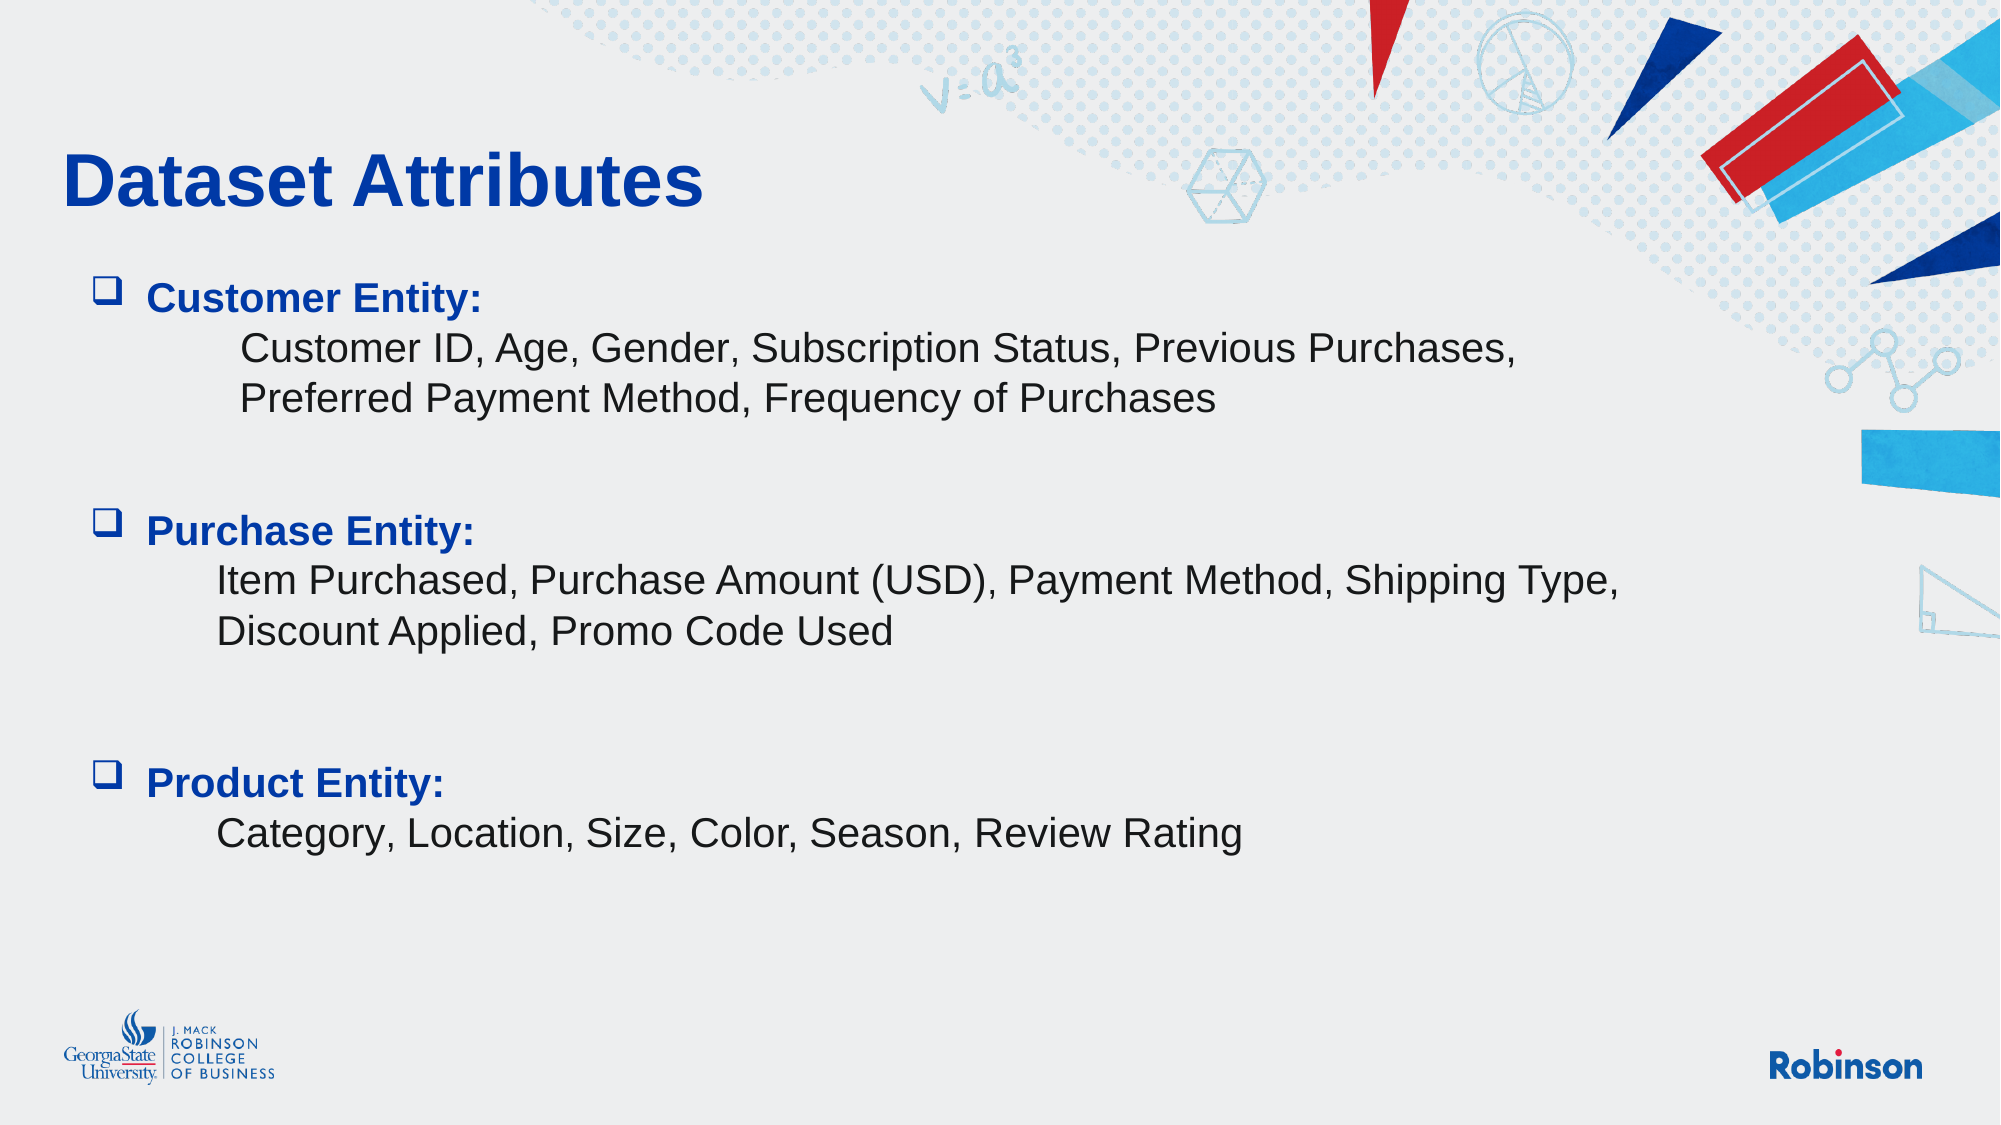

# Dataset Attributes
Customer Entity:
            	Customer ID, Age, Gender, Subscription Status, Previous Purchases,
             Preferred Payment Method, Frequency of Purchases

Purchase Entity:
            Item Purchased, Purchase Amount (USD), Payment Method, Shipping Type,
           Discount Applied, Promo Code Used
Product Entity:
            Category, Location, Size, Color, Season, Review Rating